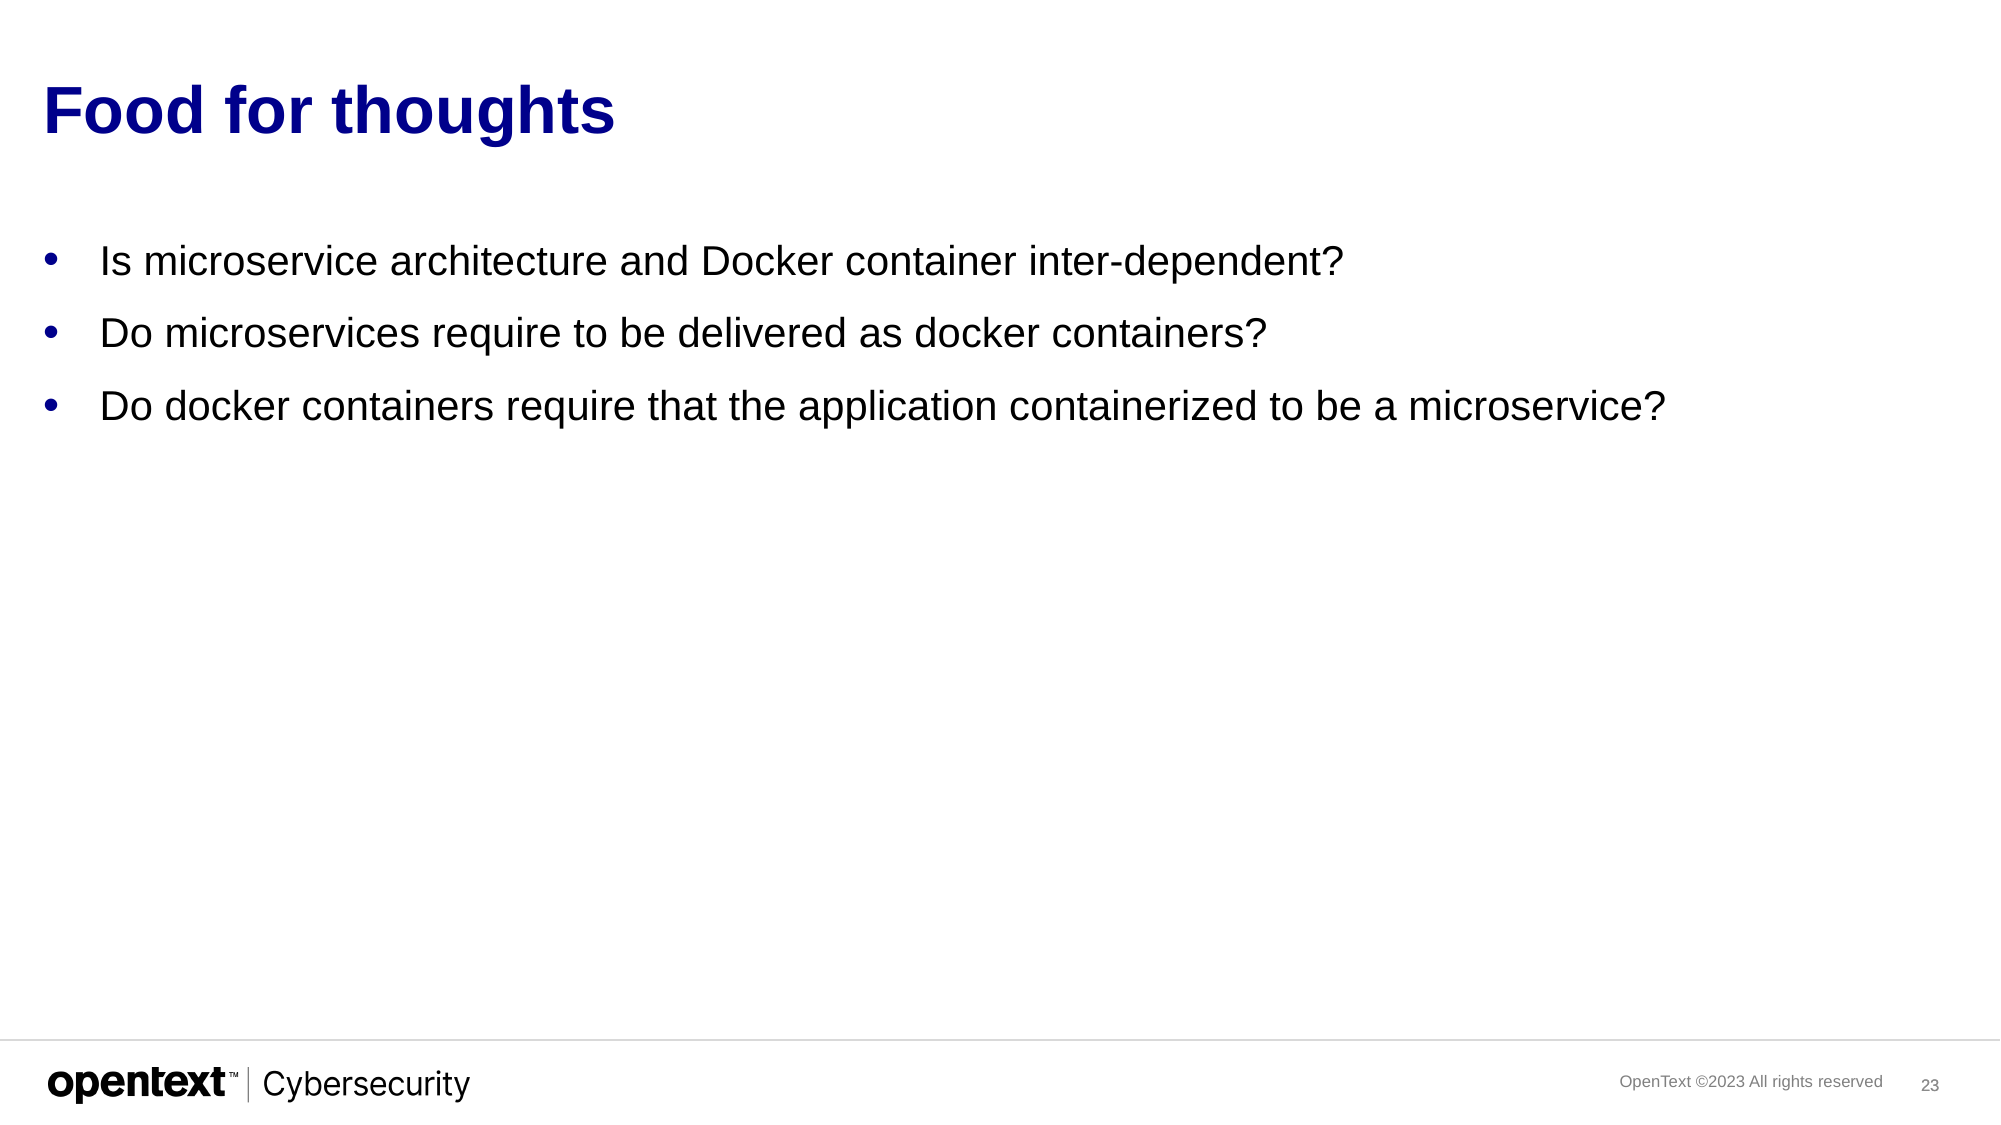

# Food for thoughts
Is microservice architecture and Docker container inter-dependent?
Do microservices require to be delivered as docker containers?
Do docker containers require that the application containerized to be a microservice?